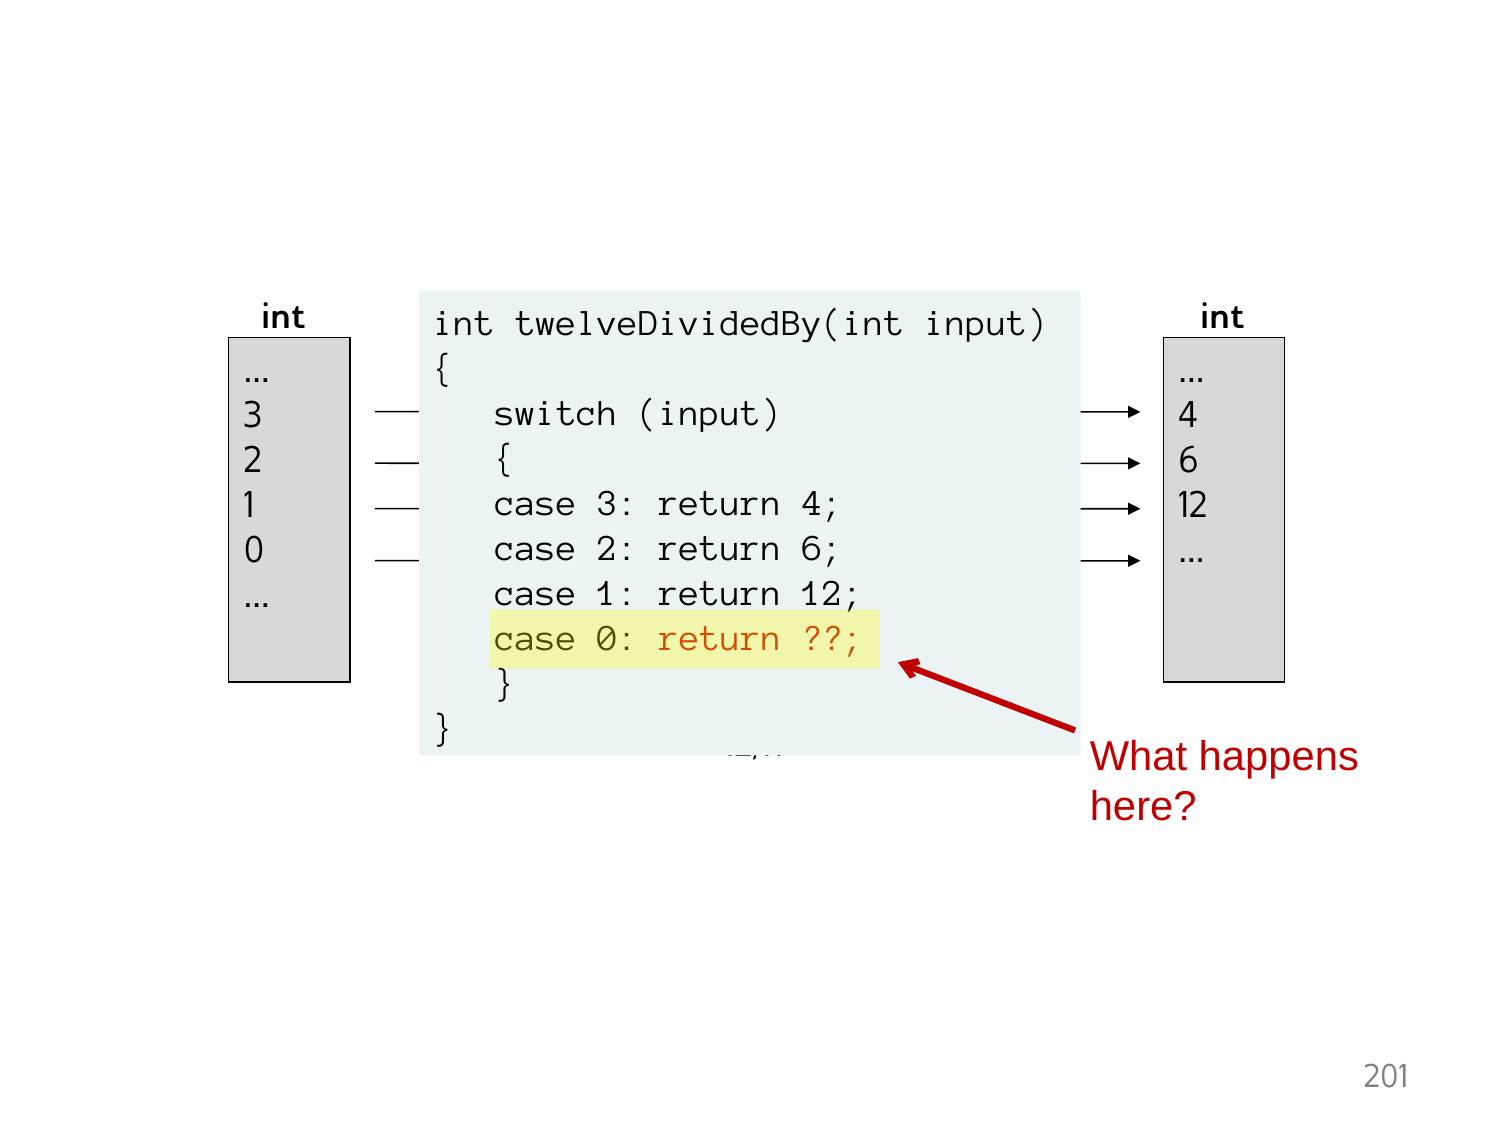

int
int
…
3
2
1
0
…
…
4
6
12
…

twelveDividedBy(x)
input x       maps to          12/x
int twelveDividedBy(int input)
{
   switch (input)
   {
   case 3: return 4;
   case 2: return 6;
   case 1: return 12;
   case 0: return ??;
   }
}

What happens here?